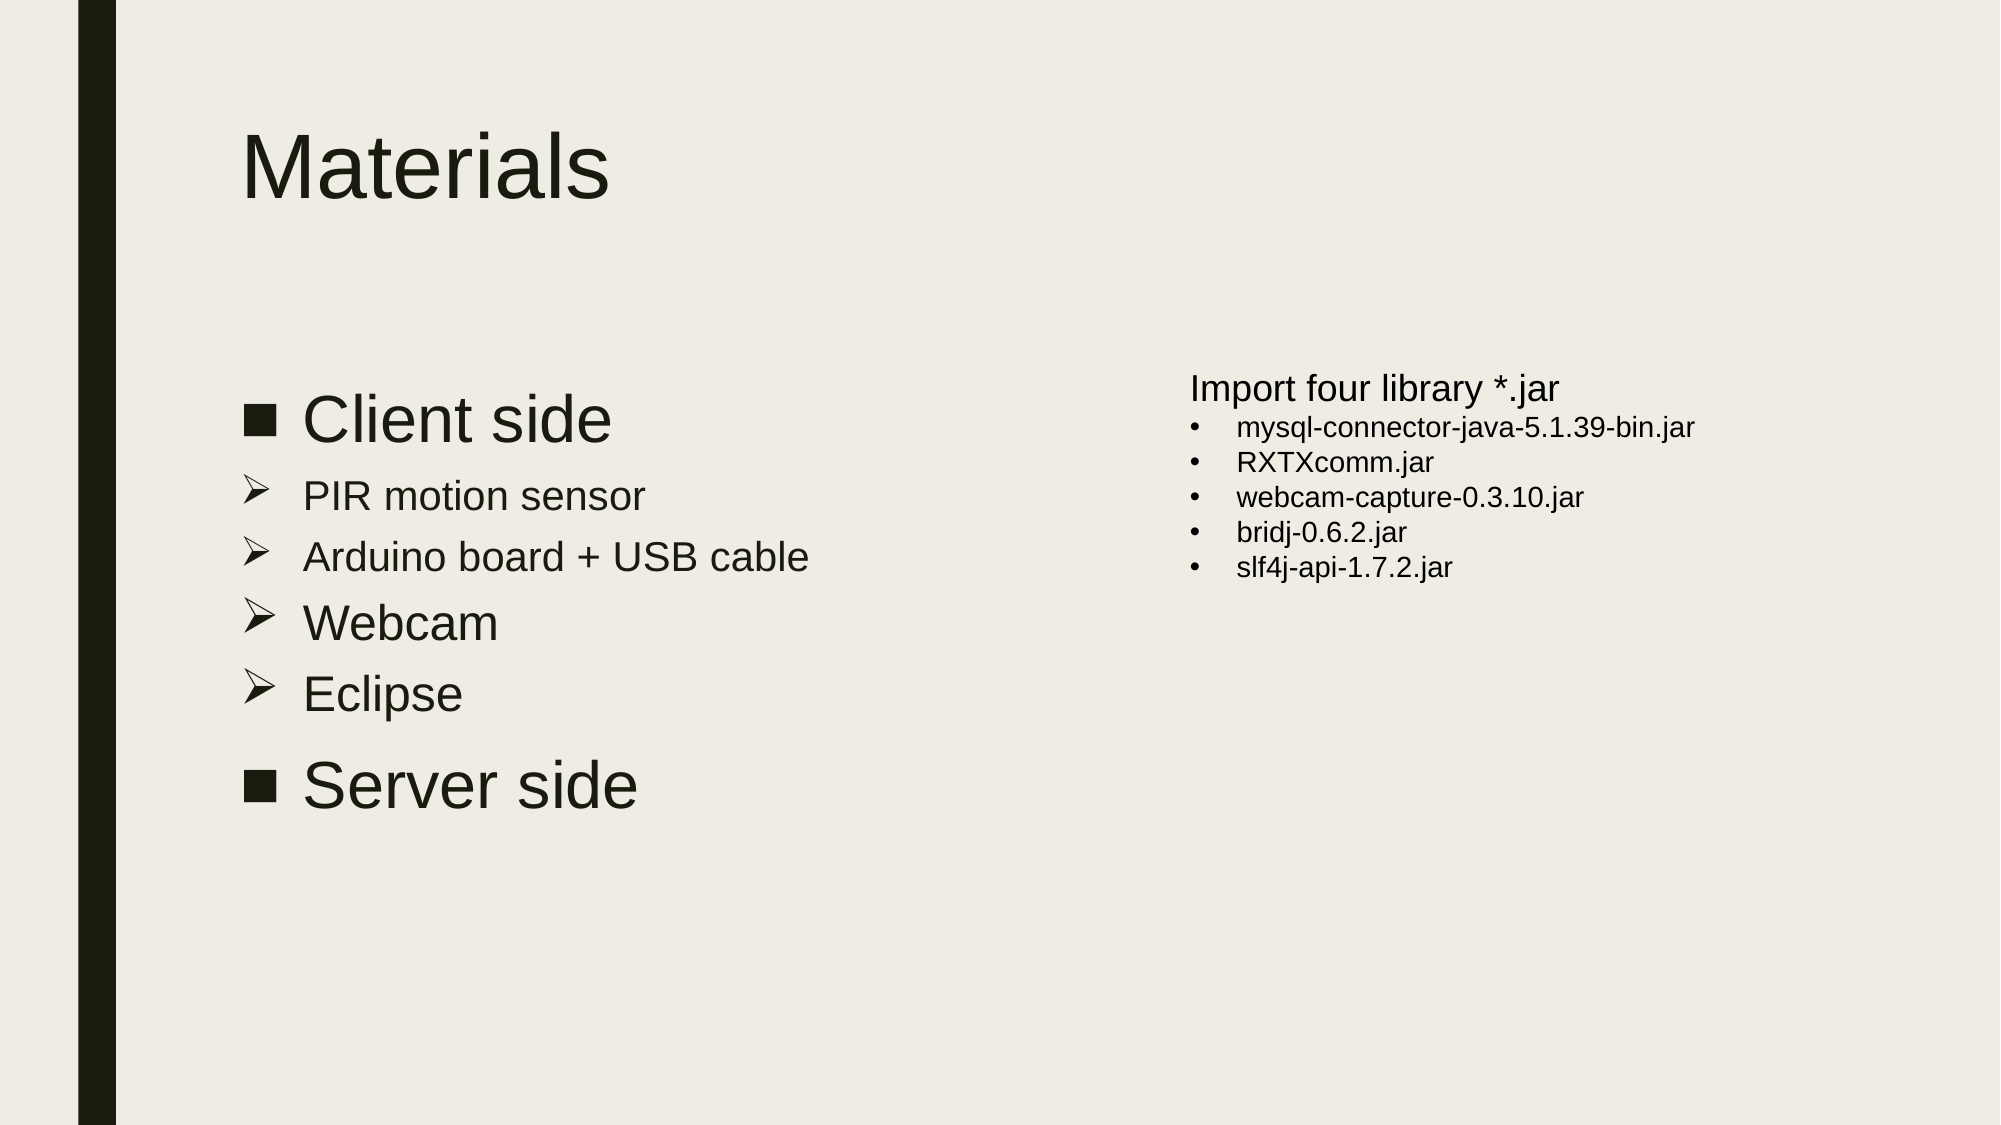

# Materials
Import four library *.jar
mysql-connector-java-5.1.39-bin.jar
RXTXcomm.jar
webcam-capture-0.3.10.jar
bridj-0.6.2.jar
slf4j-api-1.7.2.jar
Client side
PIR motion sensor
Arduino board + USB cable
Webcam
Eclipse
Server side